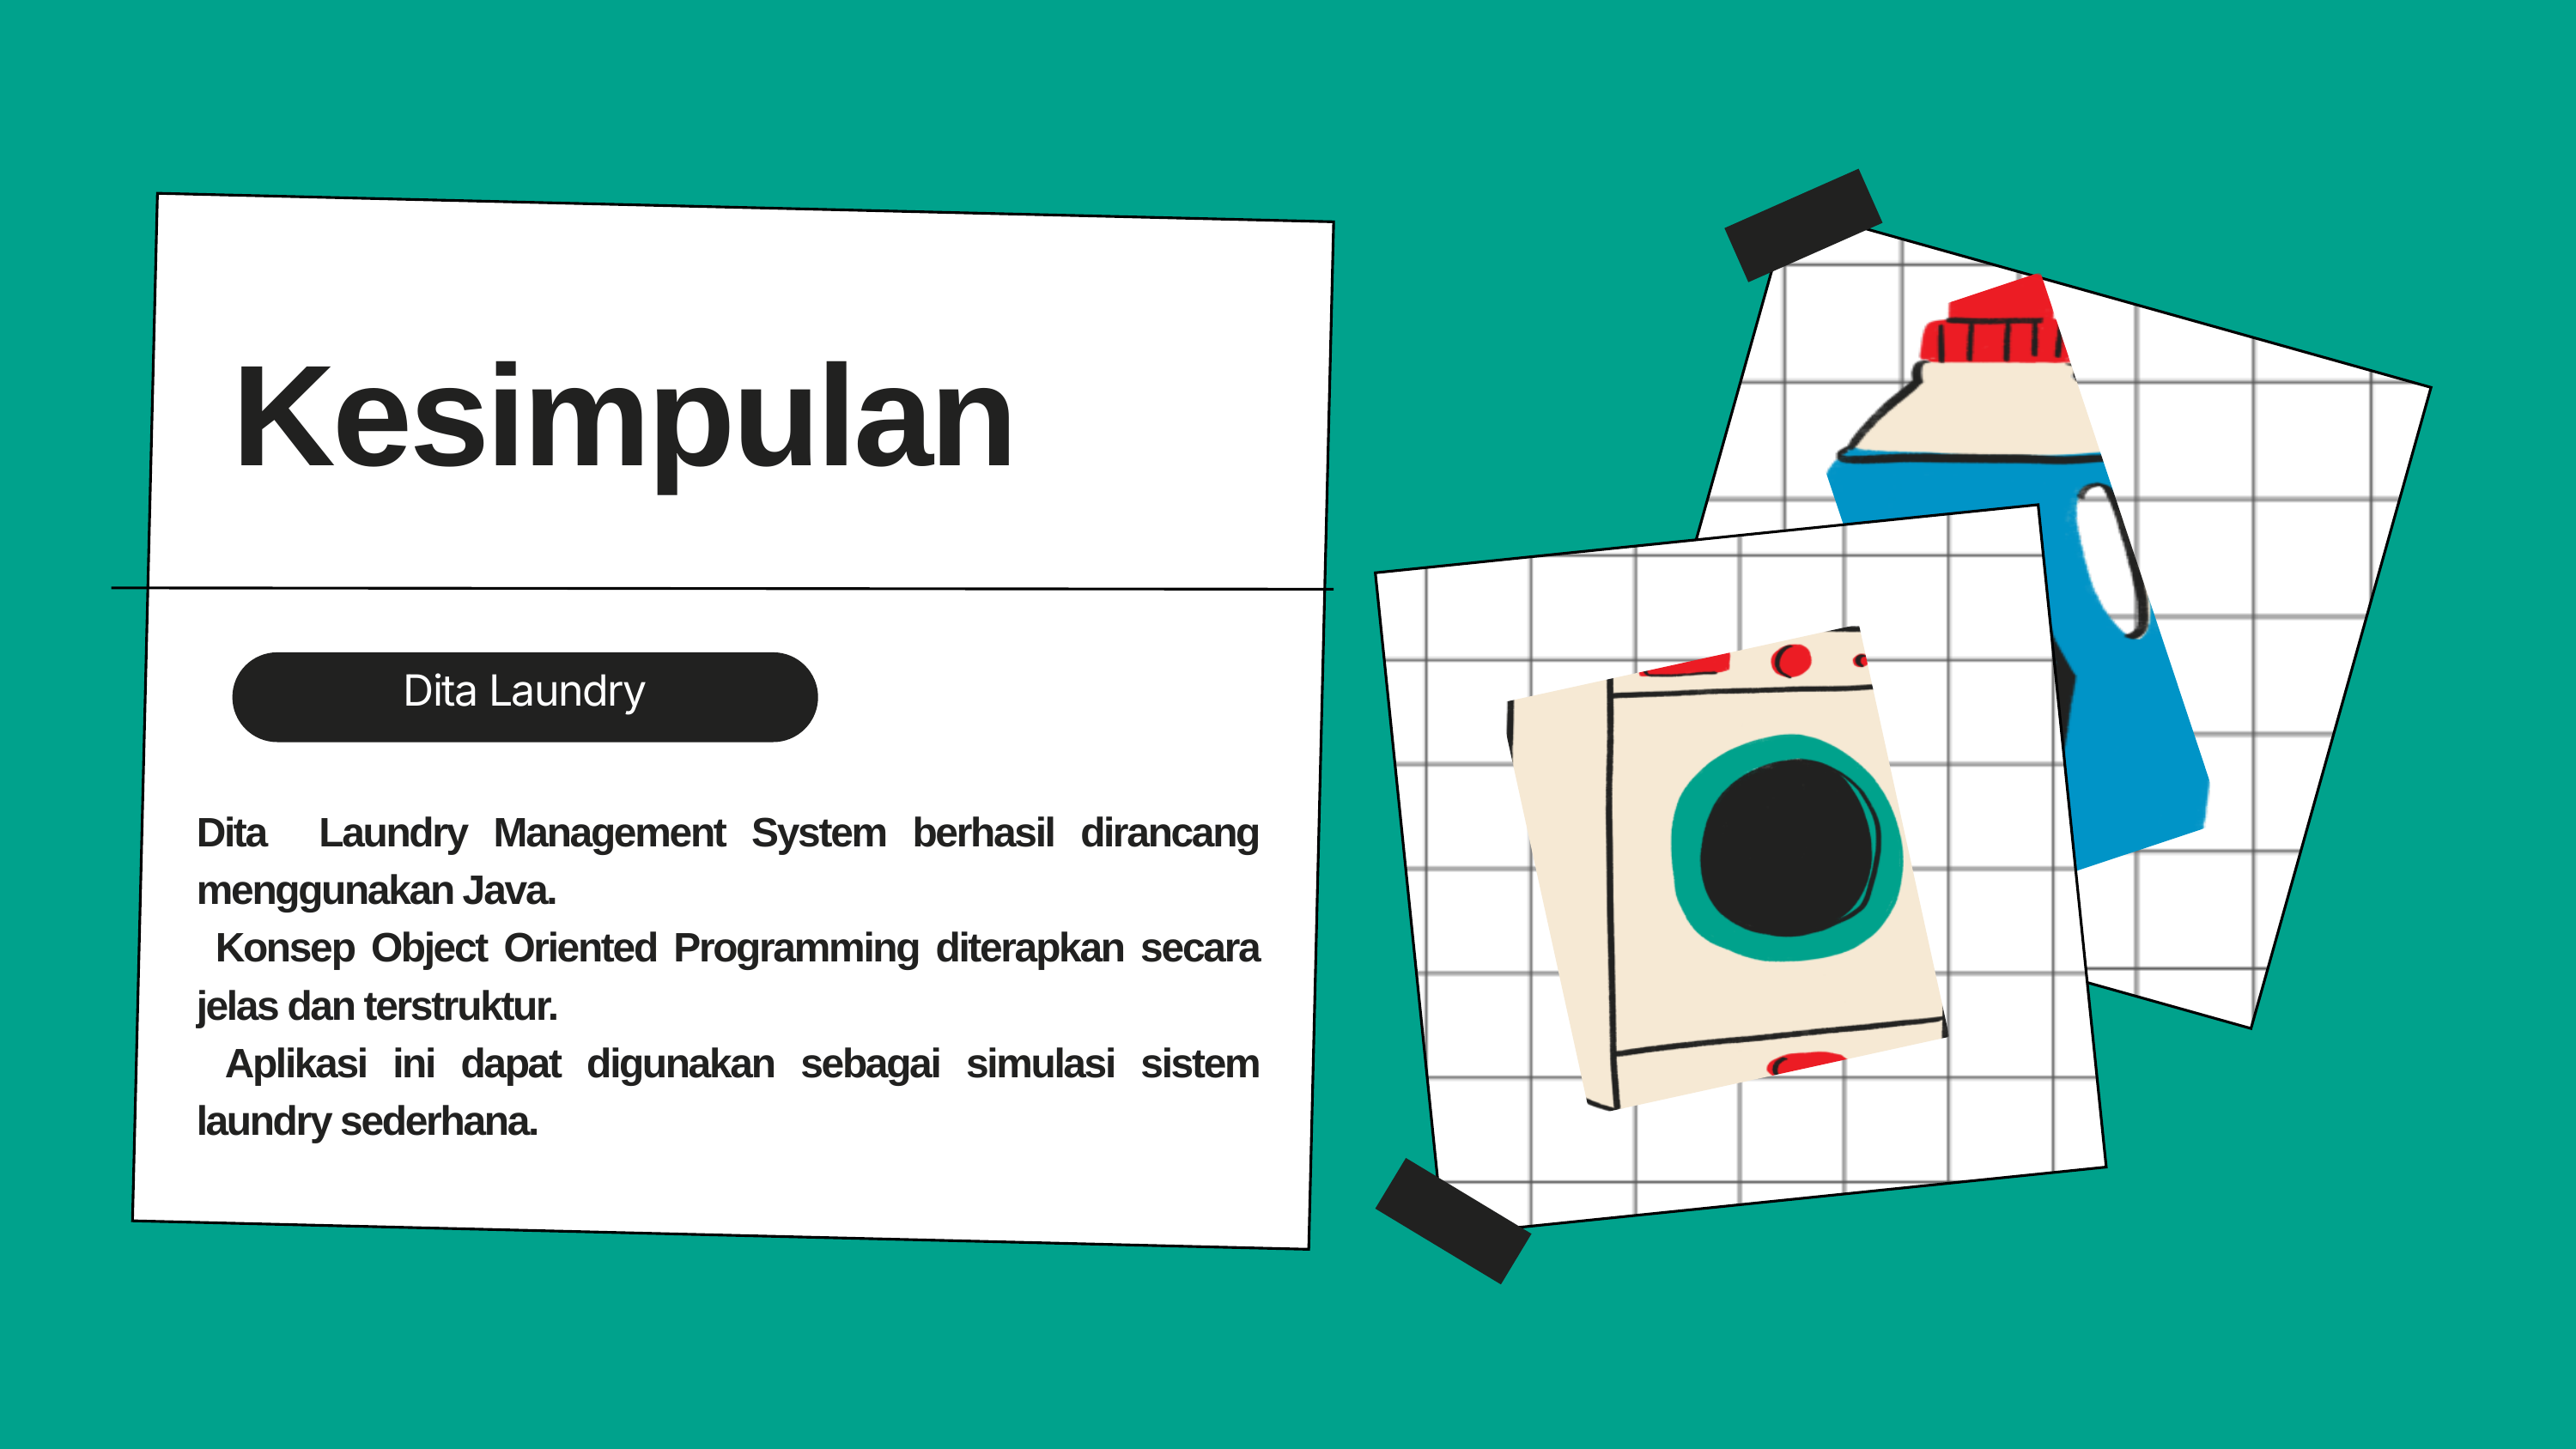

Kesimpulan

Dita Laundry

Dita  Laundry Management System berhasil dirancang menggunakan Java.
 Konsep Object Oriented Programming diterapkan secara jelas dan terstruktur.
 Aplikasi ini dapat digunakan sebagai simulasi sistem laundry sederhana.